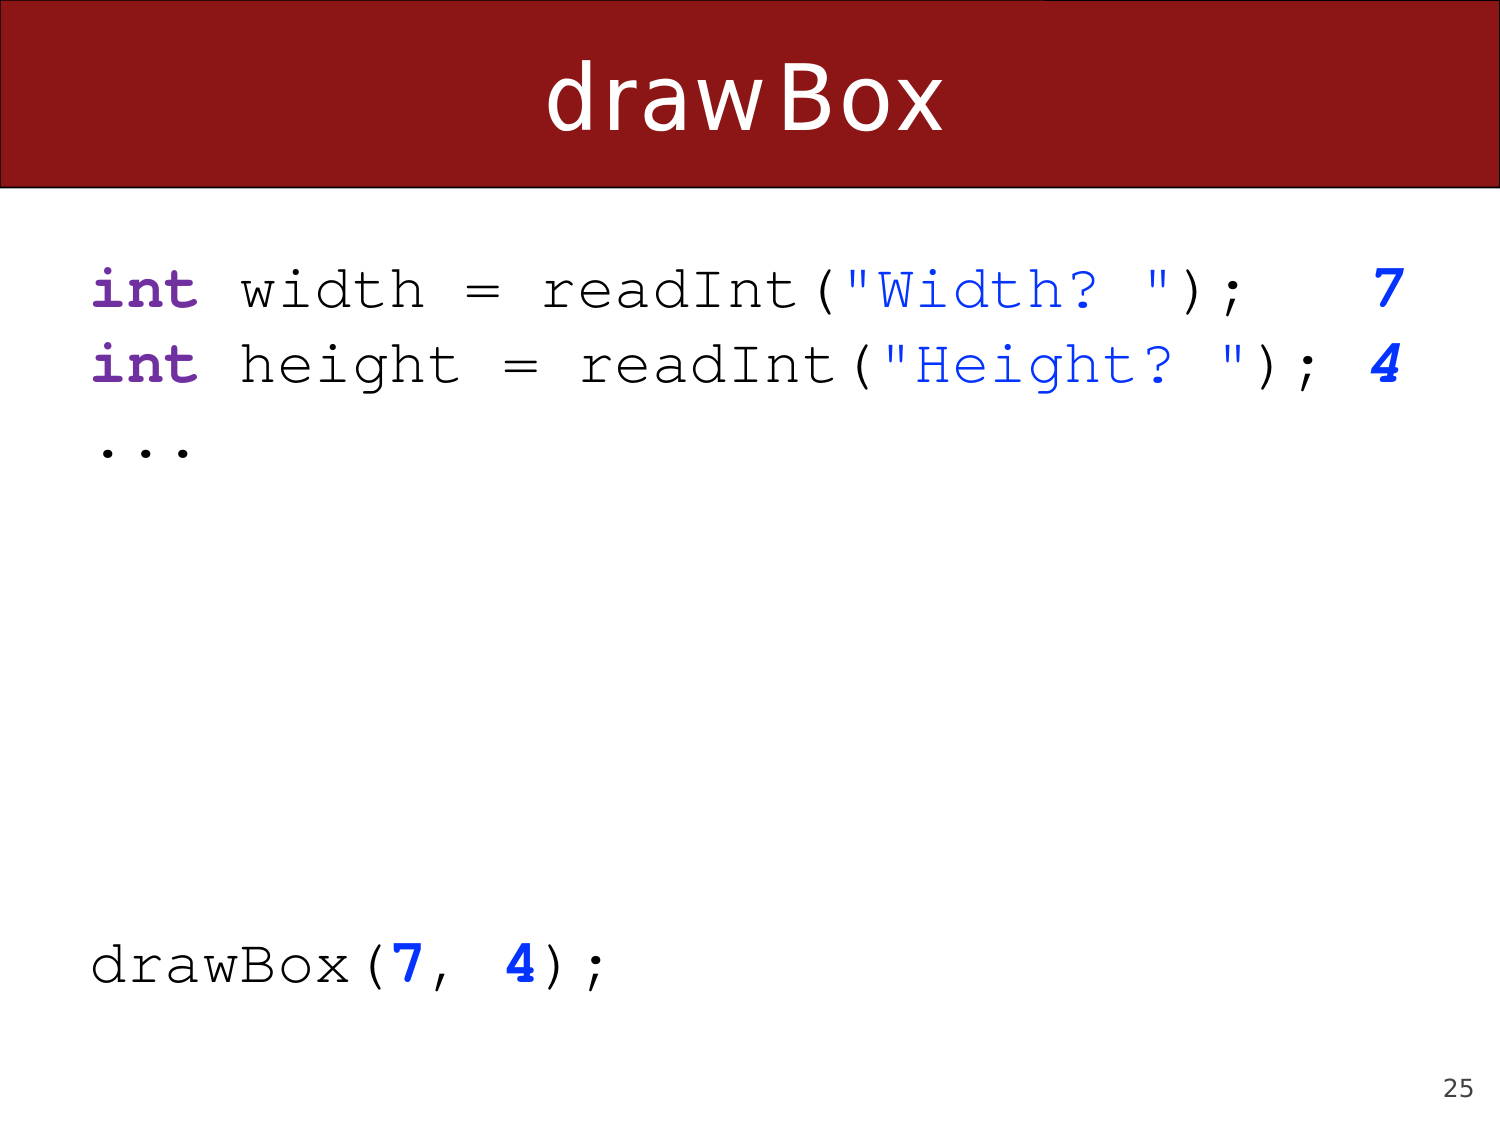

# drawBox
int width = readInt("Width? ");   7
int height = readInt("Height? "); 4
...

drawBox(7, 4);